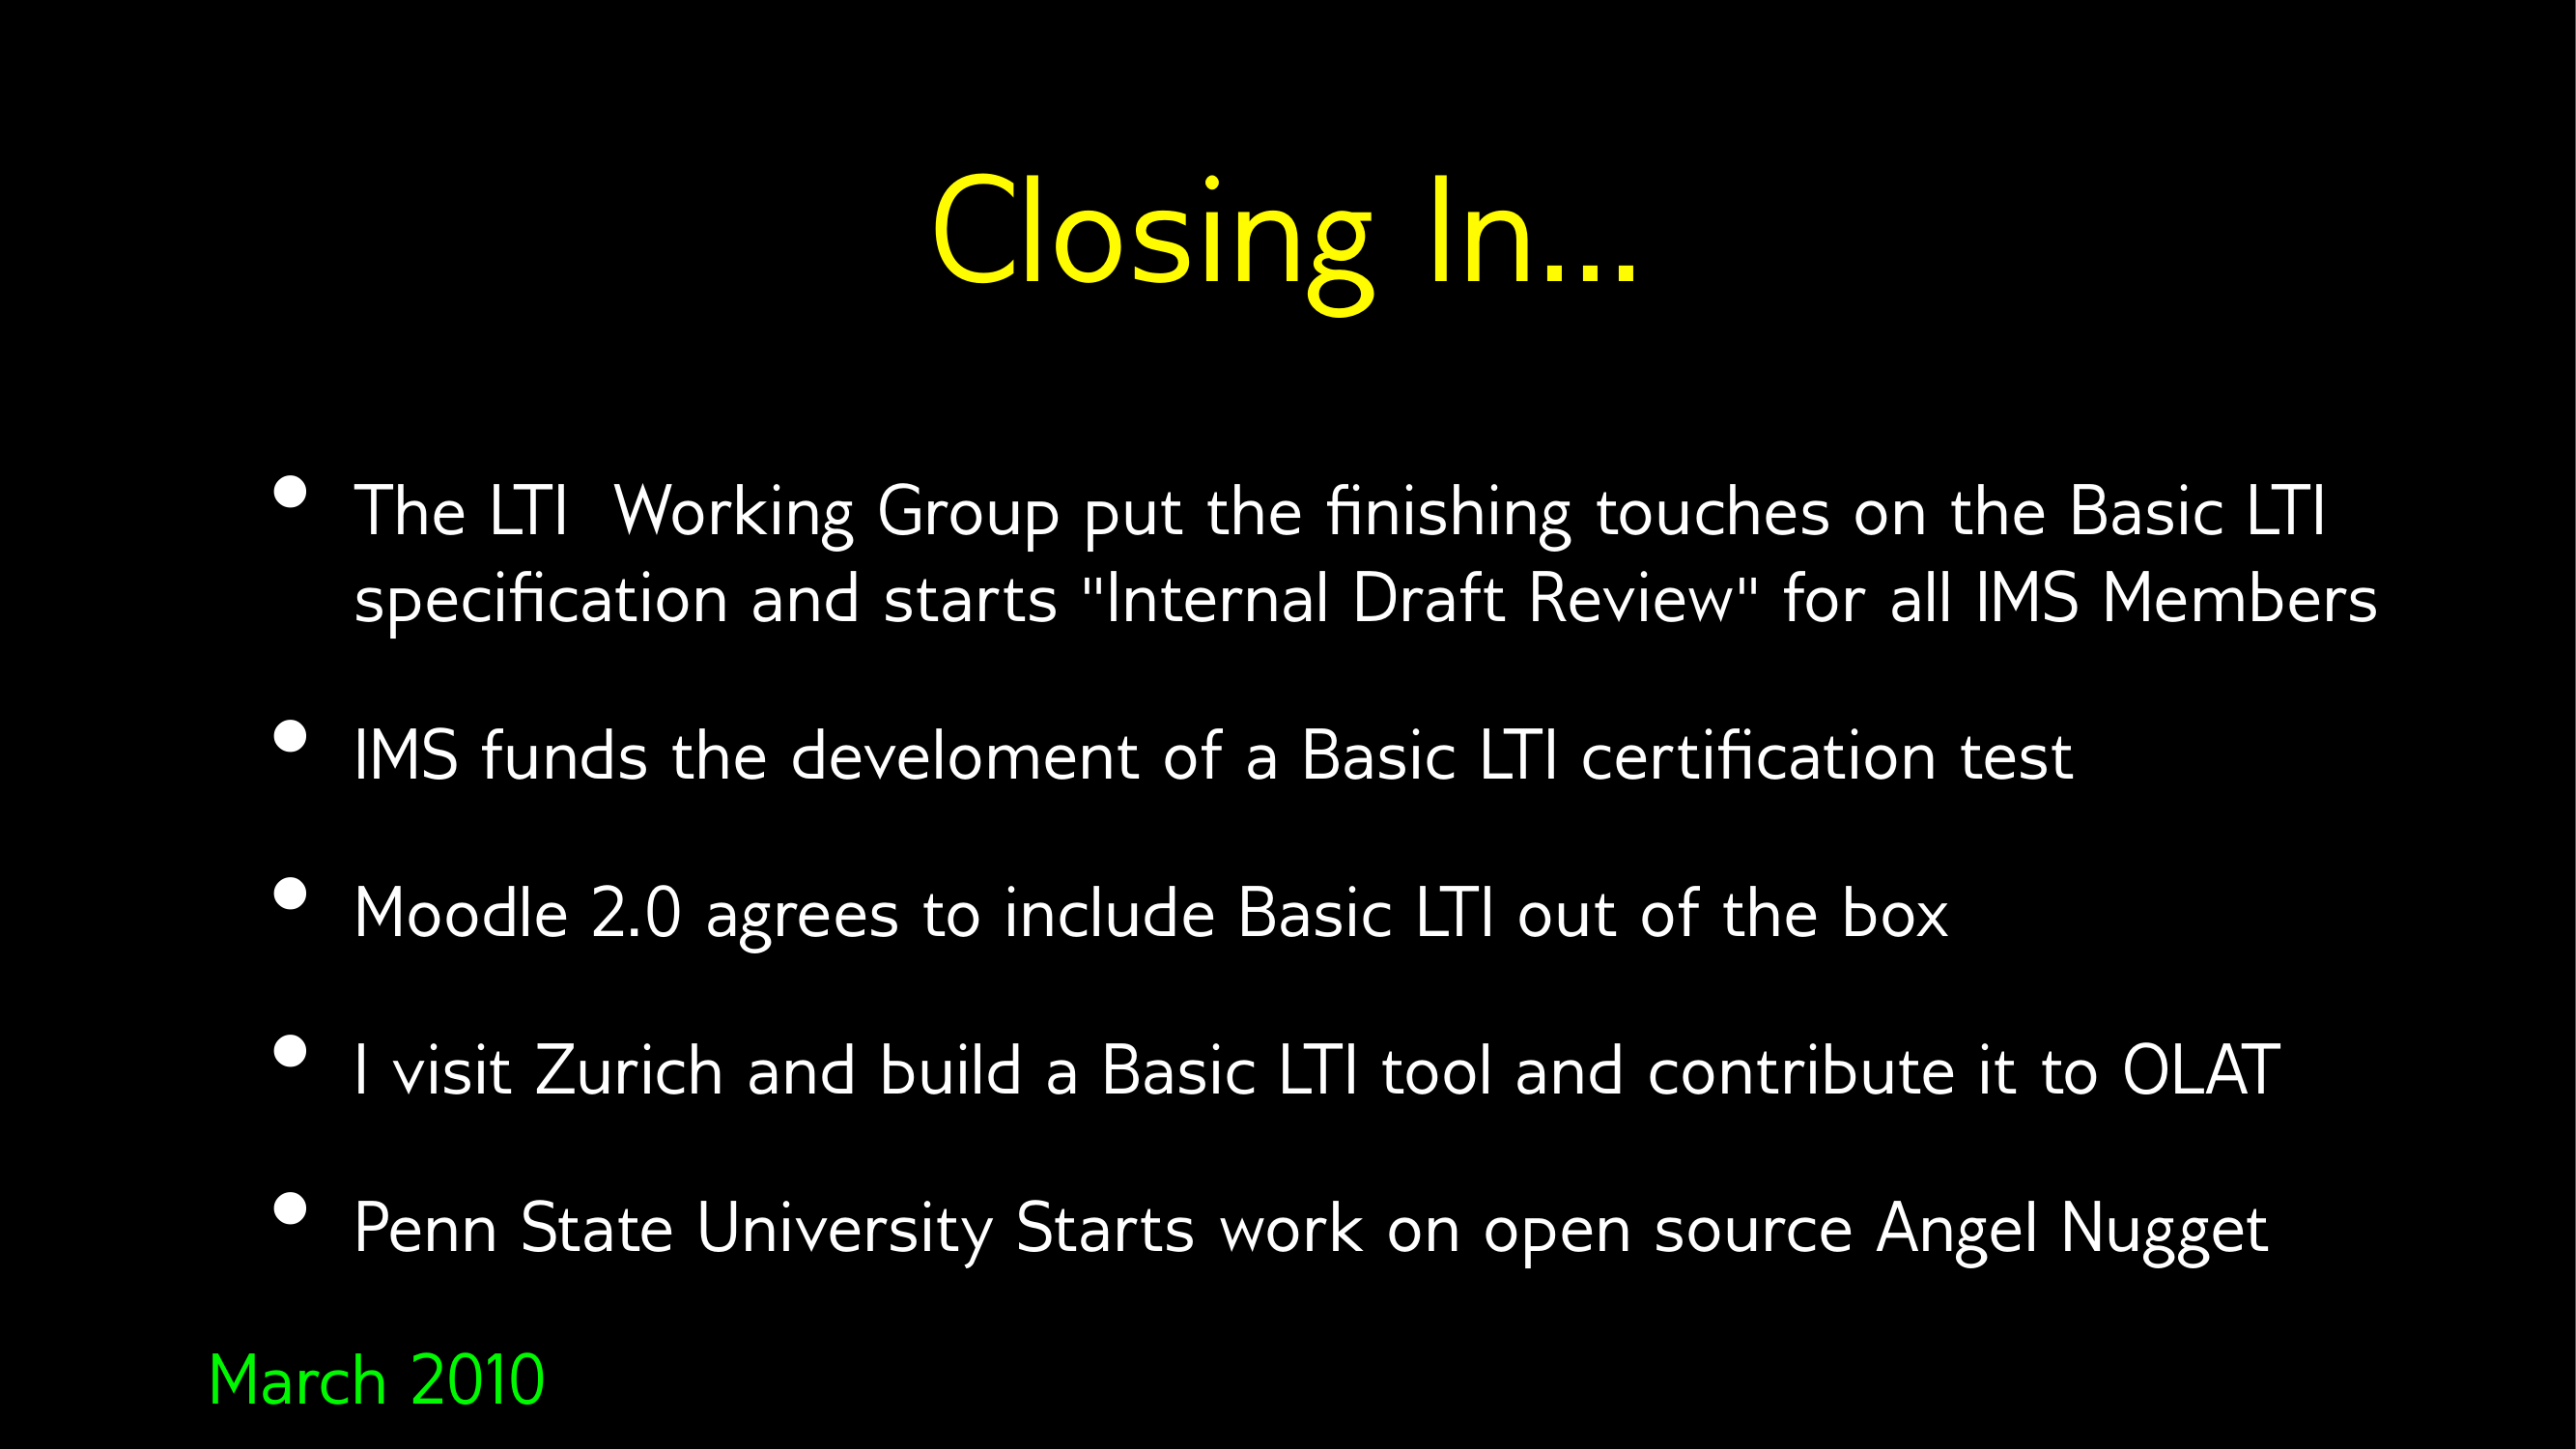

# Closing In...
The LTI  Working Group put the finishing touches on the Basic LTI specification and starts "Internal Draft Review" for all IMS Members
IMS funds the develoment of a Basic LTI certification test
Moodle 2.0 agrees to include Basic LTI out of the box
I visit Zurich and build a Basic LTI tool and contribute it to OLAT
Penn State University Starts work on open source Angel Nugget
March 2010